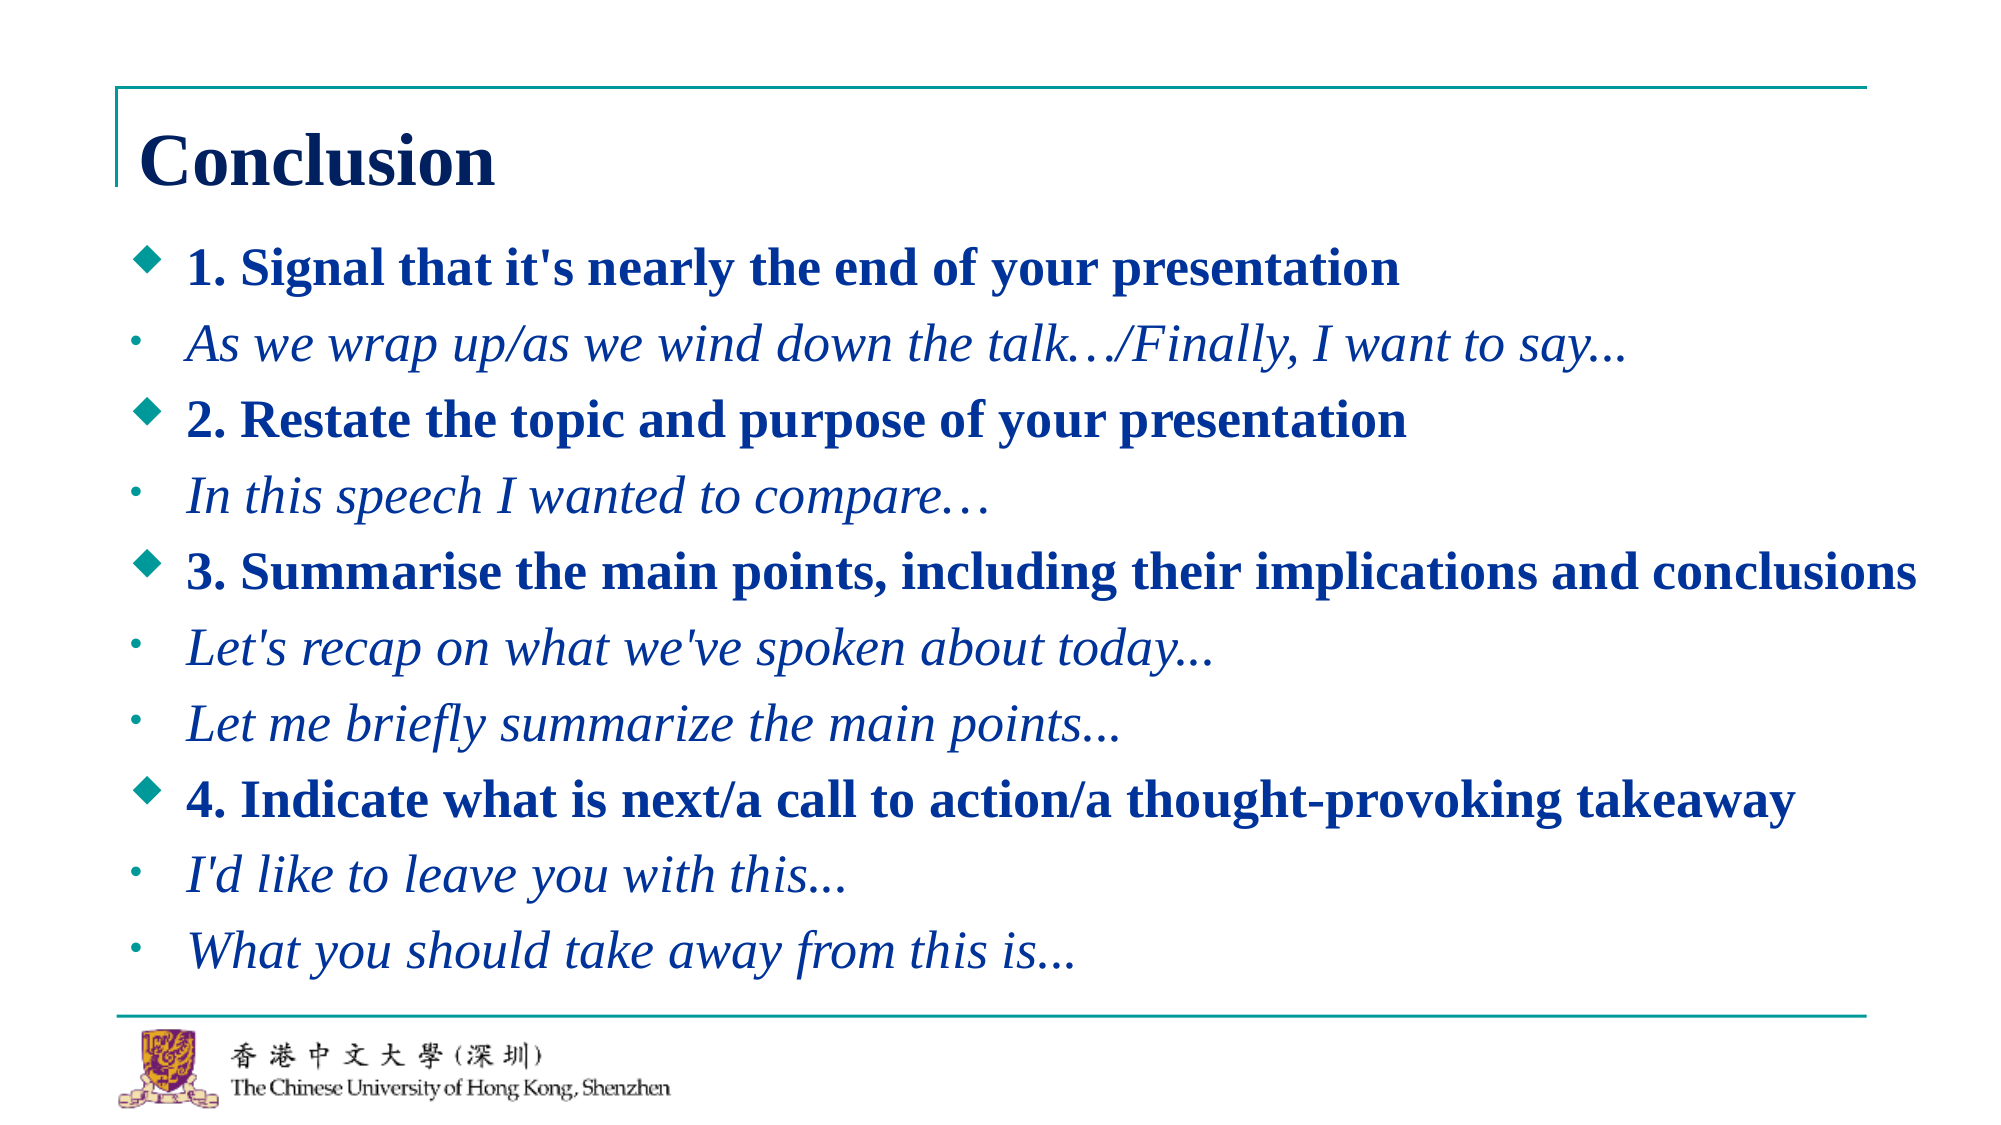

# Conclusion
1. Signal that it's nearly the end of your presentation
As we wrap up/as we wind down the talk…/Finally, I want to say...
2. Restate the topic and purpose of your presentation
In this speech I wanted to compare…
3. Summarise the main points, including their implications and conclusions
Let's recap on what we've spoken about today...
Let me briefly summarize the main points...
4. Indicate what is next/a call to action/a thought-provoking takeaway
I'd like to leave you with this...
What you should take away from this is...